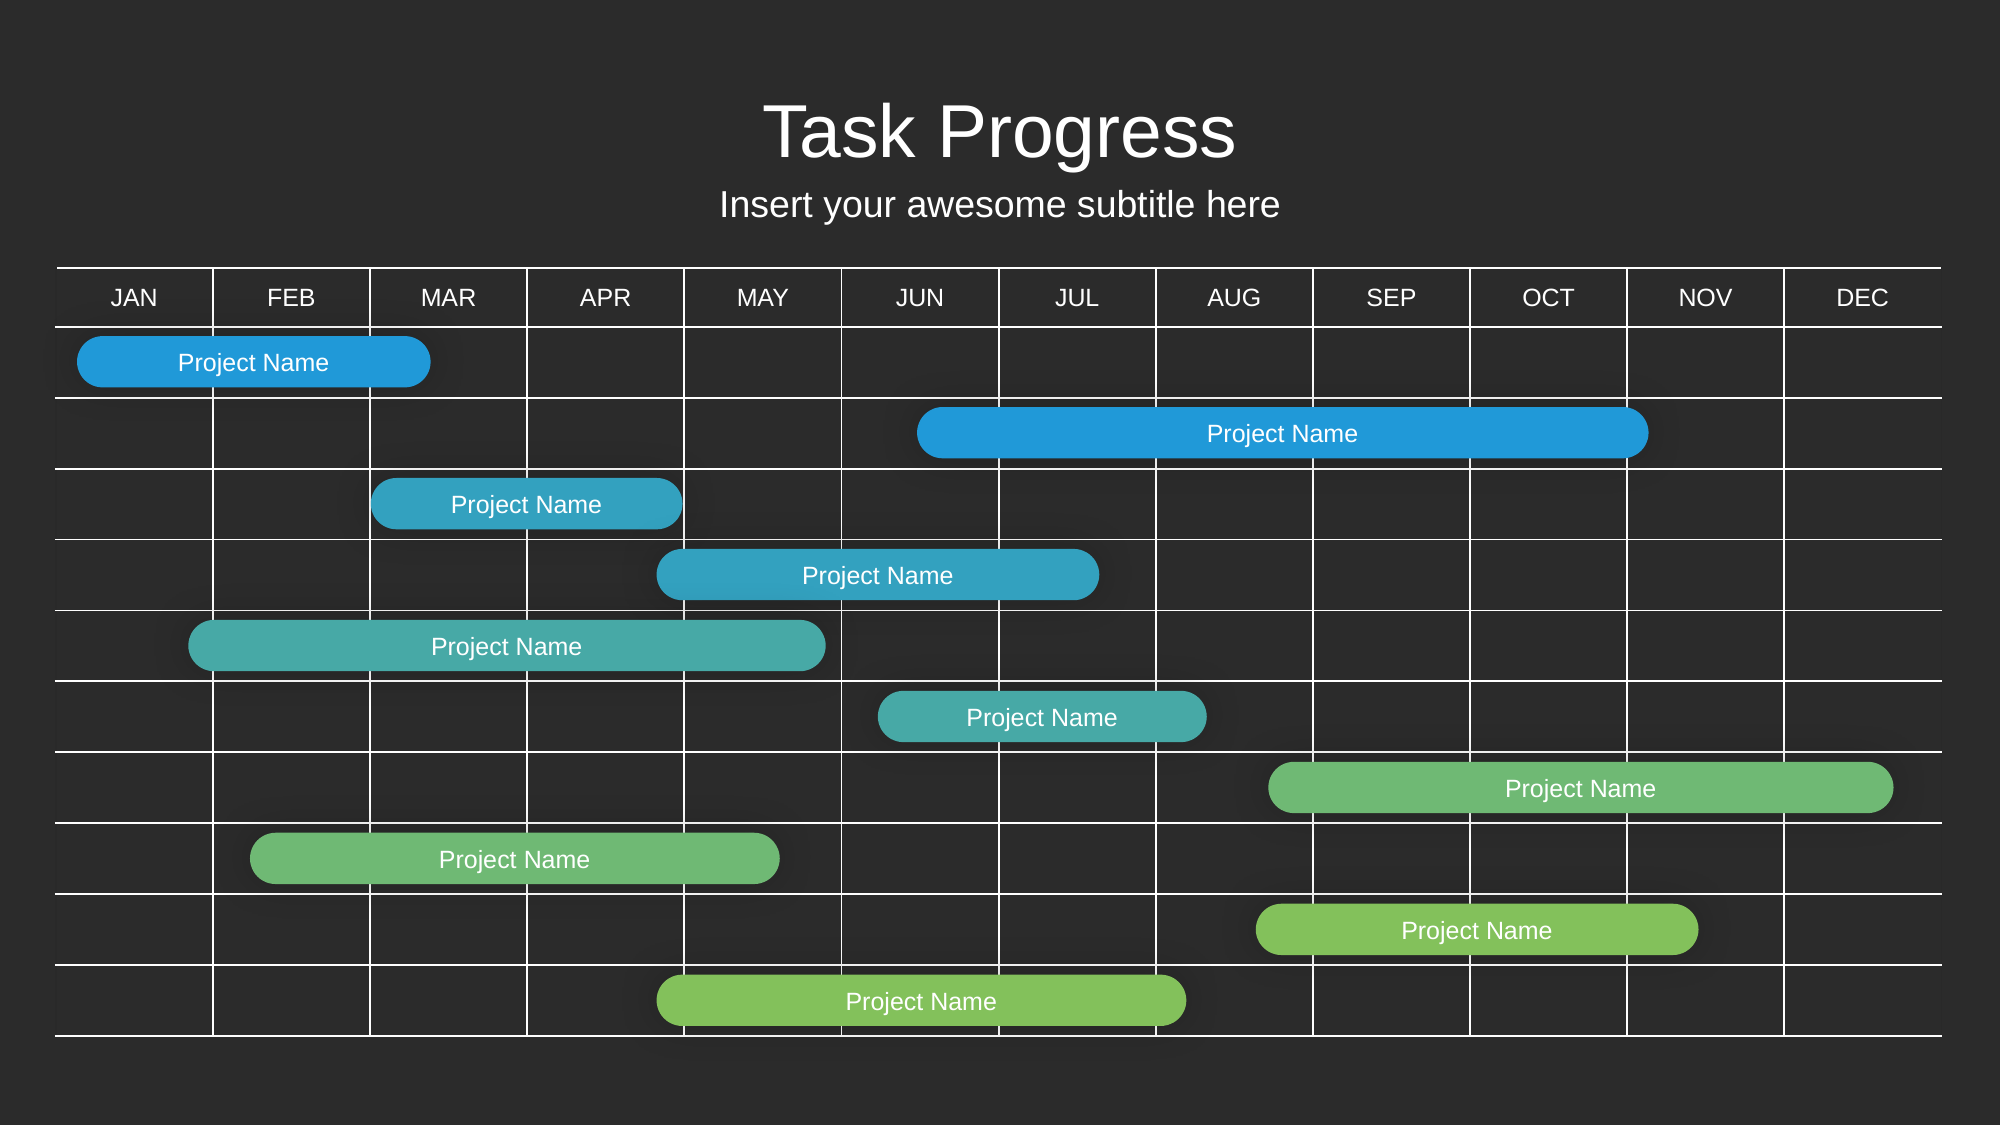

# Task Progress
Insert your awesome subtitle here
| JAN | FEB | MAR | APR | MAY | JUN | JUL | AUG | SEP | OCT | NOV | DEC |
| --- | --- | --- | --- | --- | --- | --- | --- | --- | --- | --- | --- |
|  |  |  |  |  |  |  |  |  |  |  |  |
|  |  |  |  |  |  |  |  |  |  |  |  |
|  |  |  |  |  |  |  |  |  |  |  |  |
|  |  |  |  |  |  |  |  |  |  |  |  |
|  |  |  |  |  |  |  |  |  |  |  |  |
|  |  |  |  |  |  |  |  |  |  |  |  |
|  |  |  |  |  |  |  |  |  |  |  |  |
|  |  |  |  |  |  |  |  |  |  |  |  |
|  |  |  |  |  |  |  |  |  |  |  |  |
|  |  |  |  |  |  |  |  |  |  |  |  |
Project Name
Project Name
Project Name
Project Name
Project Name
Project Name
Project Name
Project Name
Project Name
Project Name